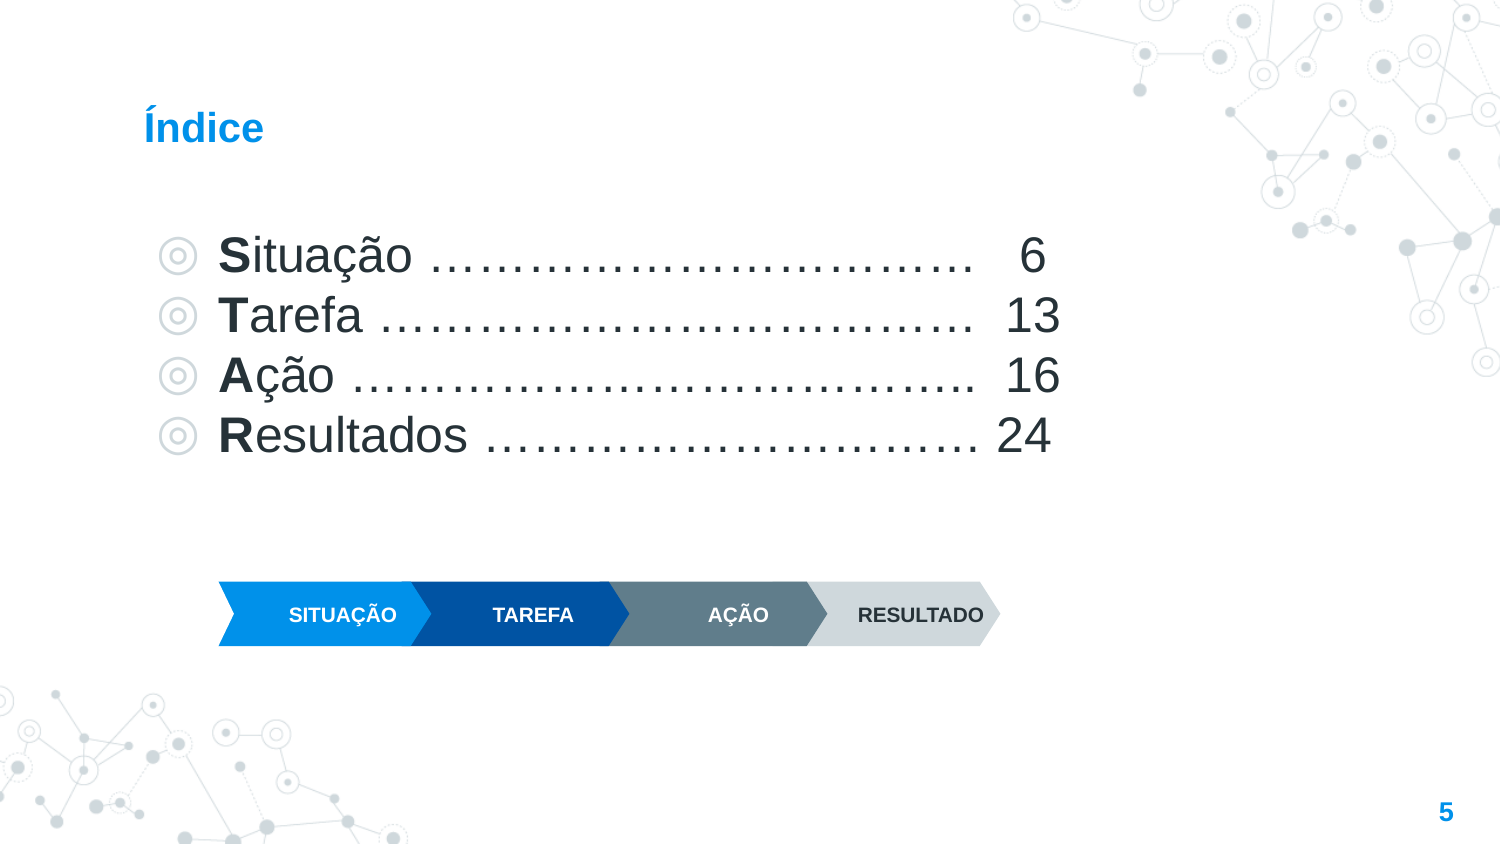

# Índice
Situação ……………………………   6
Tarefa ………………………………  13
Ação ………………………………..  16
Resultados ………………………… 24

       SITUAÇÃO
        TAREFA
           AÇÃO
       RESULTADO
5